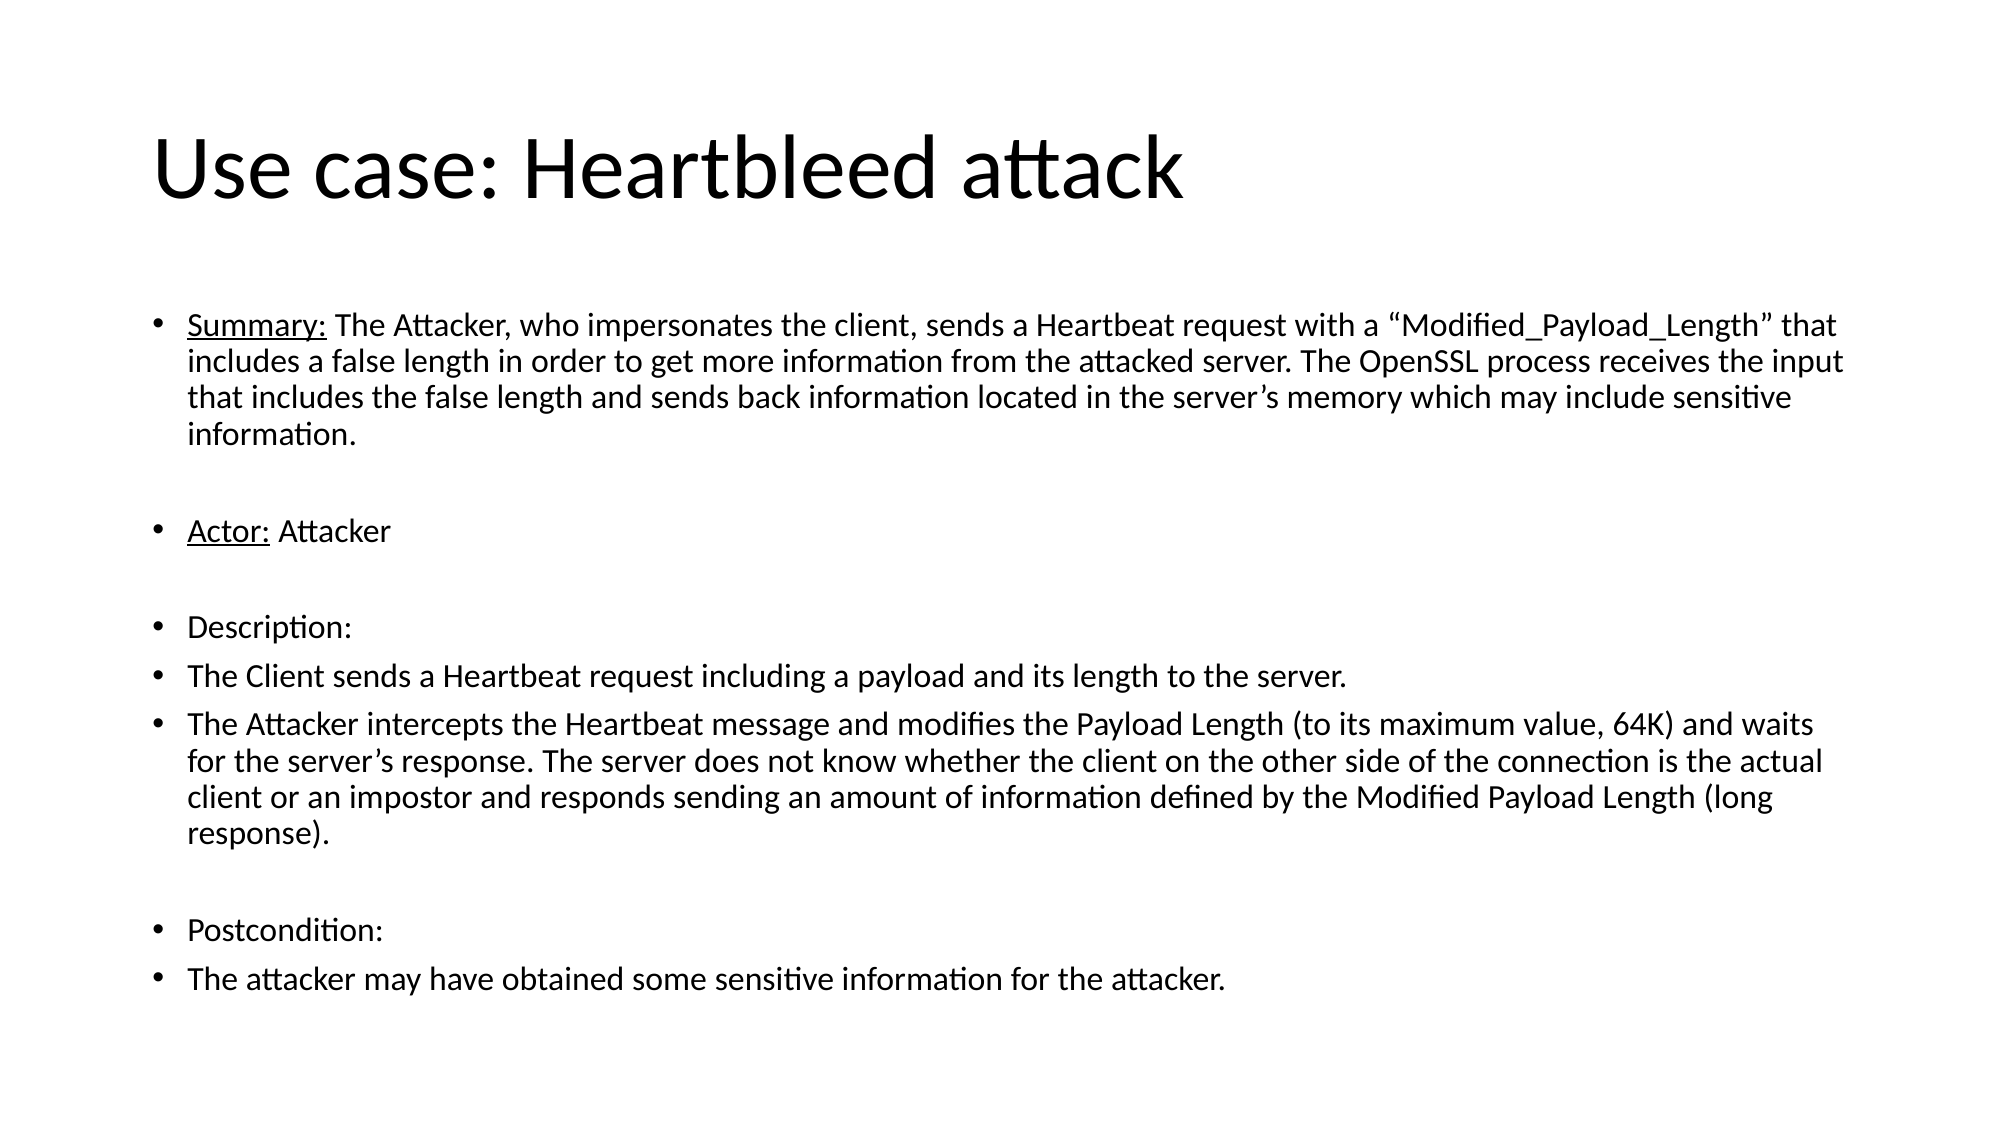

# Use case: Heartbleed attack
Summary: The Attacker, who impersonates the client, sends a Heartbeat request with a “Modified_Payload_Length” that includes a false length in order to get more information from the attacked server. The OpenSSL process receives the input that includes the false length and sends back information located in the server’s memory which may include sensitive information.

Actor: Attacker

Description:
The Client sends a Heartbeat request including a payload and its length to the server.
The Attacker intercepts the Heartbeat message and modifies the Payload Length (to its maximum value, 64K) and waits for the server’s response. The server does not know whether the client on the other side of the connection is the actual client or an impostor and responds sending an amount of information defined by the Modified Payload Length (long response).

Postcondition:
The attacker may have obtained some sensitive information for the attacker.